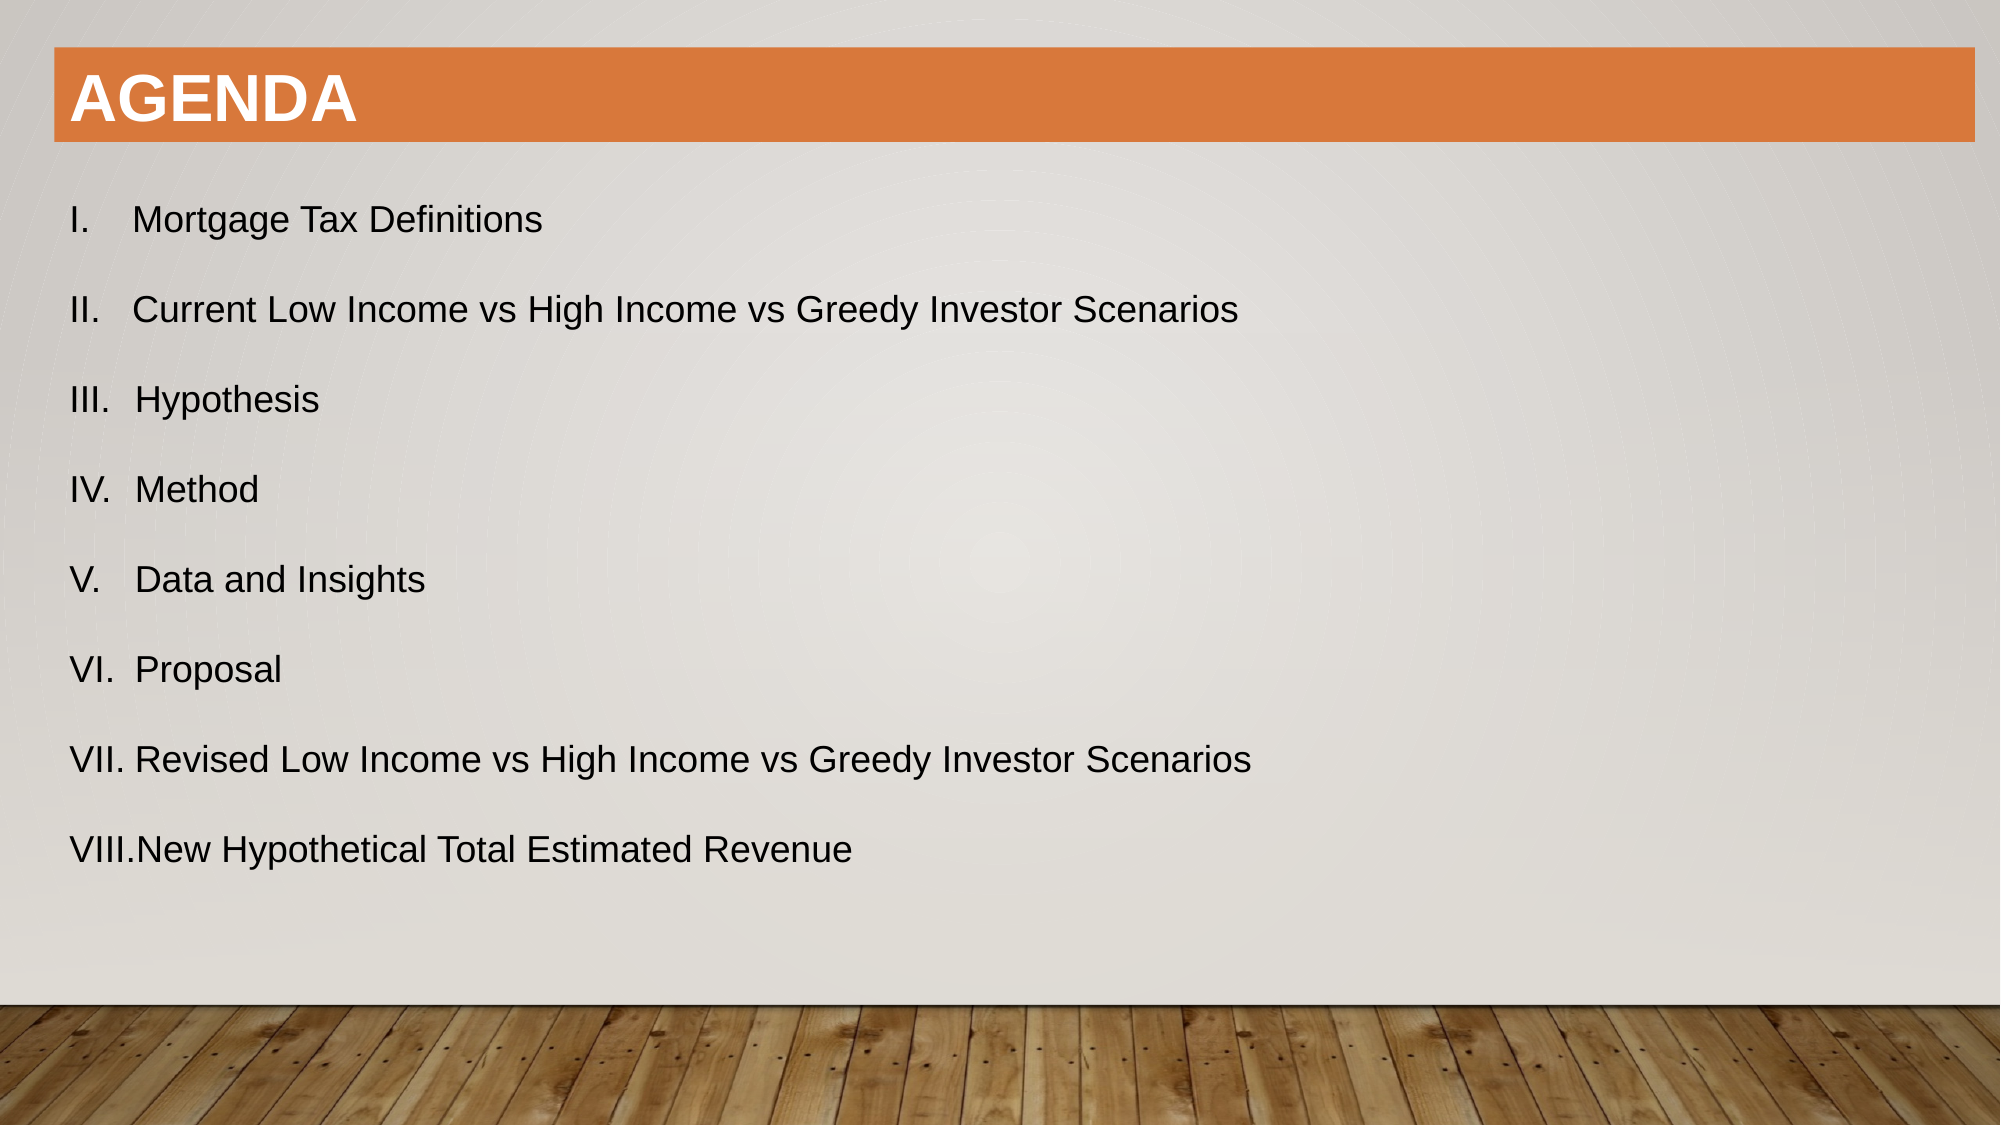

AGENDA
I.    Mortgage Tax Definitions

II.   Current Low Income vs High Income vs Greedy Investor Scenarios

Hypothesis

Method

Data and Insights

Proposal

Revised Low Income vs High Income vs Greedy Investor Scenarios

New Hypothetical Total Estimated Revenue